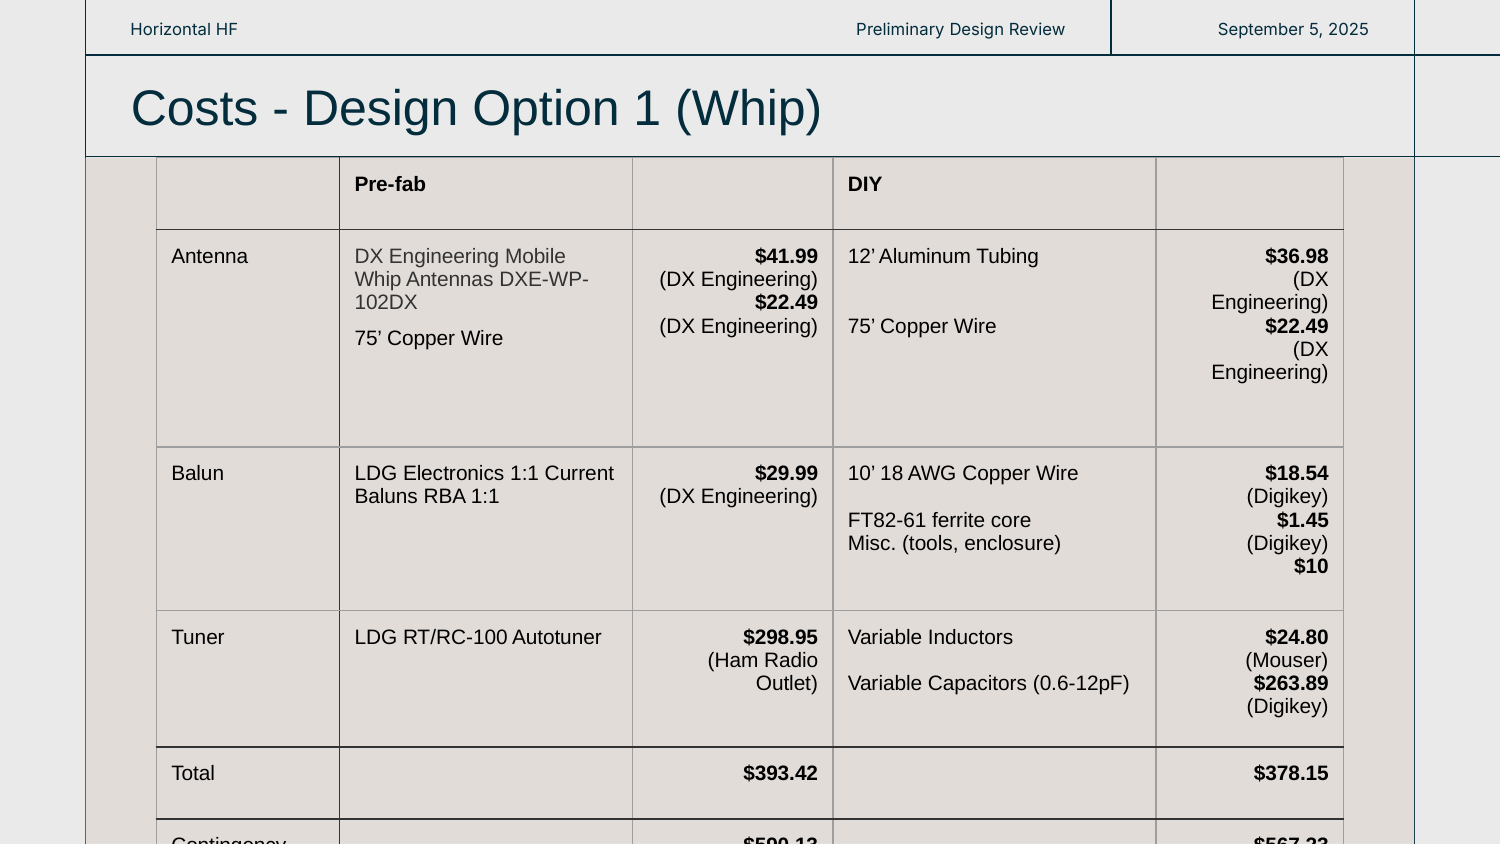

Horizontal HF
Preliminary Design Review
September 5, 2025
Costs - Design Option 1 (Whip)

|  | Pre-fab |  | DIY |  |
| --- | --- | --- | --- | --- |
| Antenna | DX Engineering Mobile Whip Antennas DXE-WP-102DX 75’ Copper Wire | $41.99 (DX Engineering) $22.49 (DX Engineering) | 12’ Aluminum Tubing 75’ Copper Wire | $36.98 (DX Engineering) $22.49 (DX Engineering) |
| Balun | LDG Electronics 1:1 Current Baluns RBA 1:1 | $29.99 (DX Engineering) | 10’ 18 AWG Copper Wire FT82-61 ferrite core Misc. (tools, enclosure) | $18.54 (Digikey) $1.45 (Digikey) $10 |
| Tuner | LDG RT/RC-100 Autotuner | $298.95 (Ham Radio Outlet) | Variable Inductors Variable Capacitors (0.6-12pF) | $24.80 (Mouser) $263.89 (Digikey) |
| Total |  | $393.42 |  | $378.15 |
| Contingency |  | $590.13 |  | $567.23 |